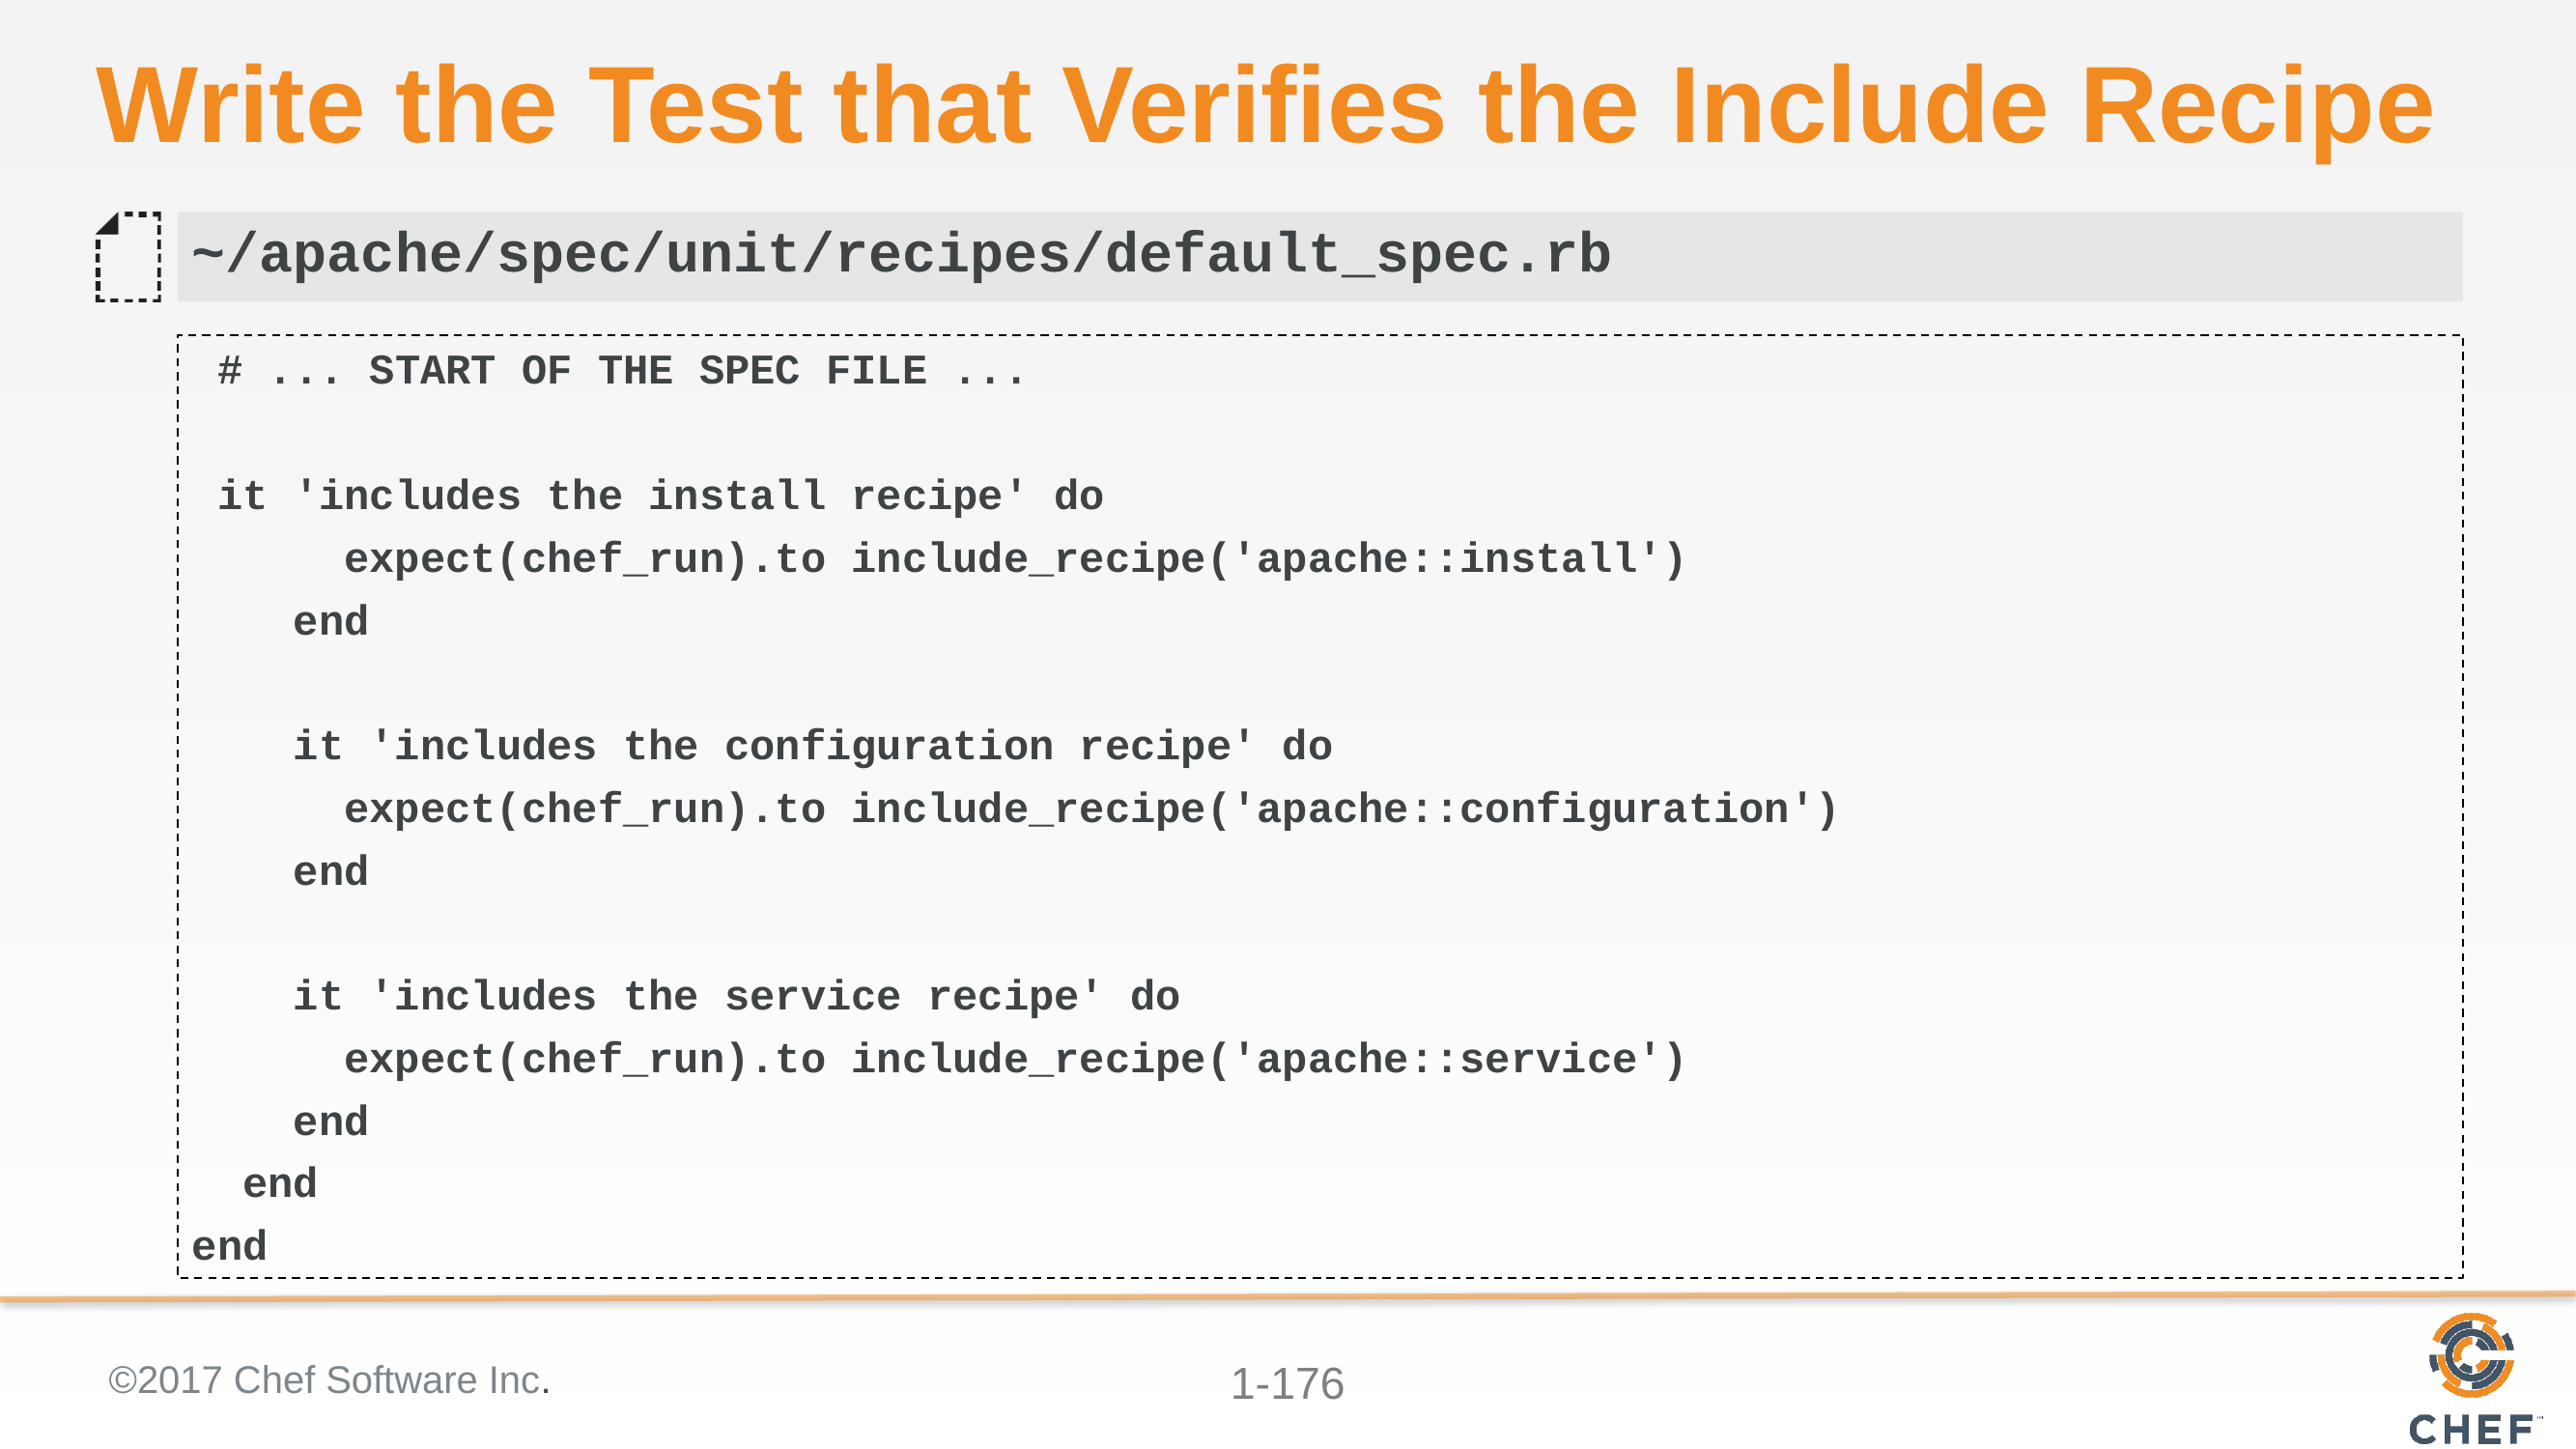

# Write the Test that Verifies the Include Recipe
~/apache/spec/unit/recipes/default_spec.rb
 # ... START OF THE SPEC FILE ...

 it 'includes the install recipe' do
      expect(chef_run).to include_recipe('apache::install')
    end

    it 'includes the configuration recipe' do
      expect(chef_run).to include_recipe('apache::configuration')
    end

    it 'includes the service recipe' do
      expect(chef_run).to include_recipe('apache::service')
    end
  end
end